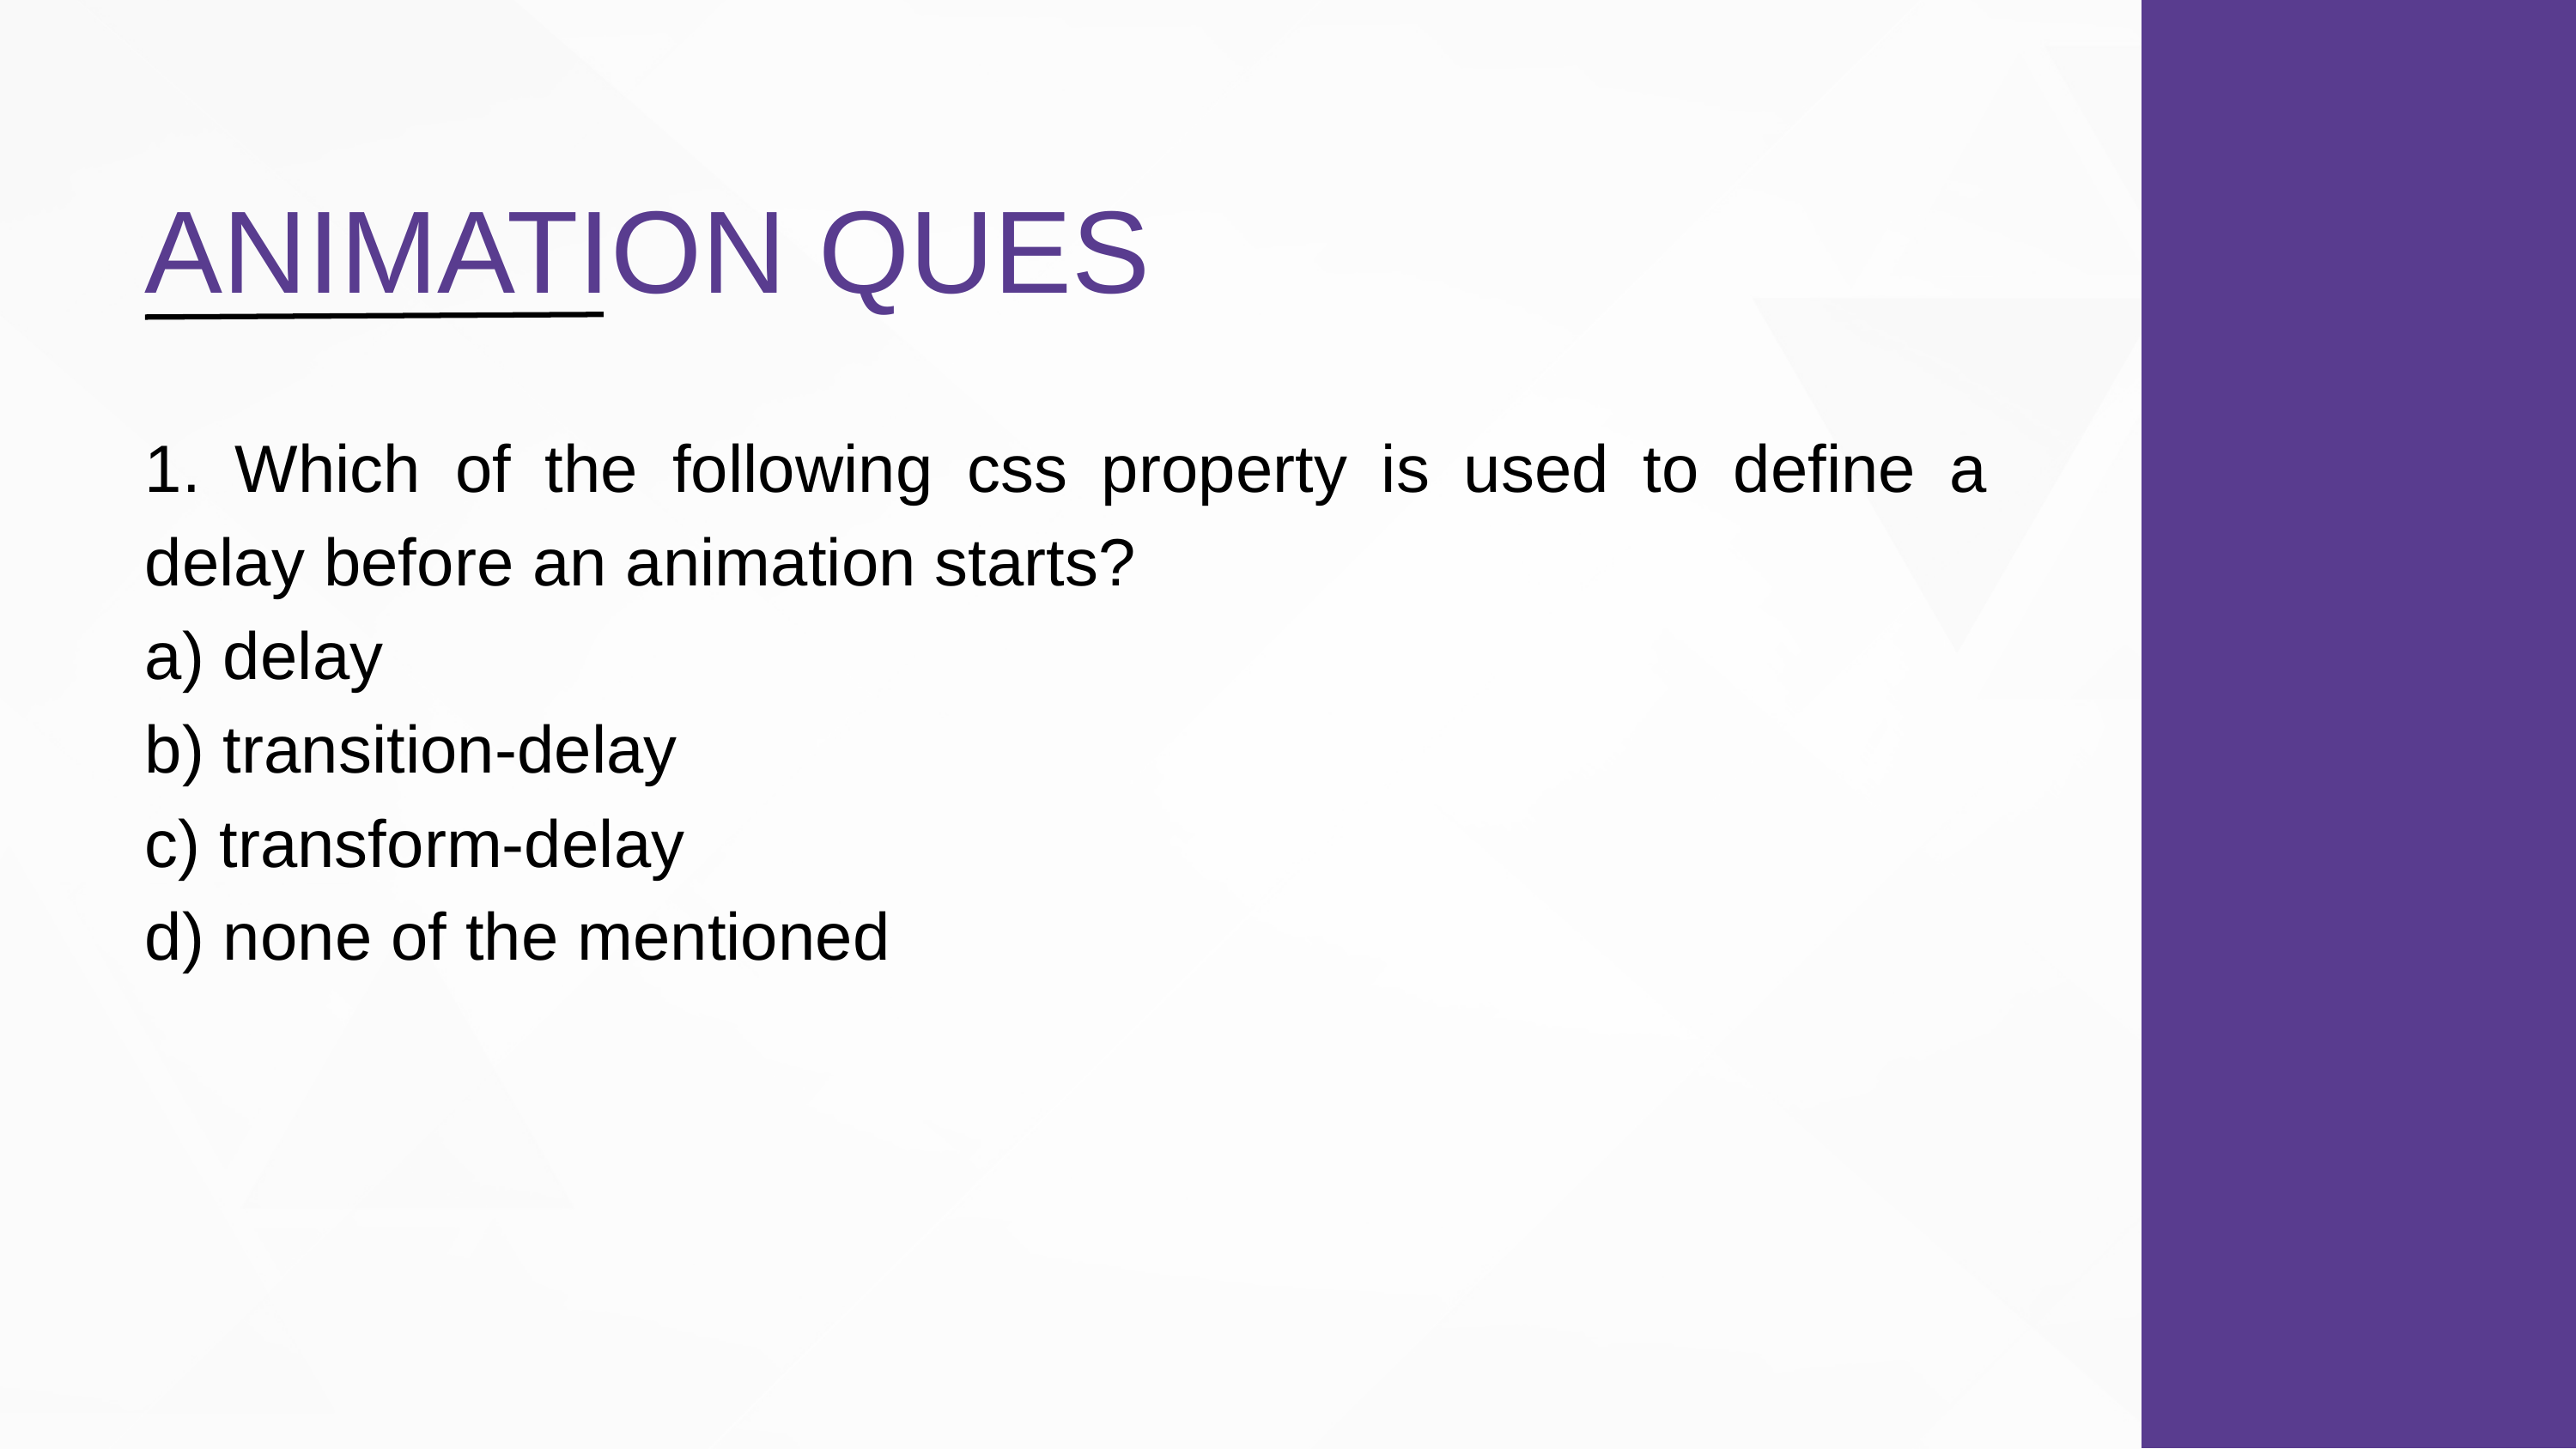

ANIMATION QUES

1. Which of the following css property is used to define a delay before an animation starts?
a) delay
b) transition-delay
c) transform-delay
d) none of the mentioned